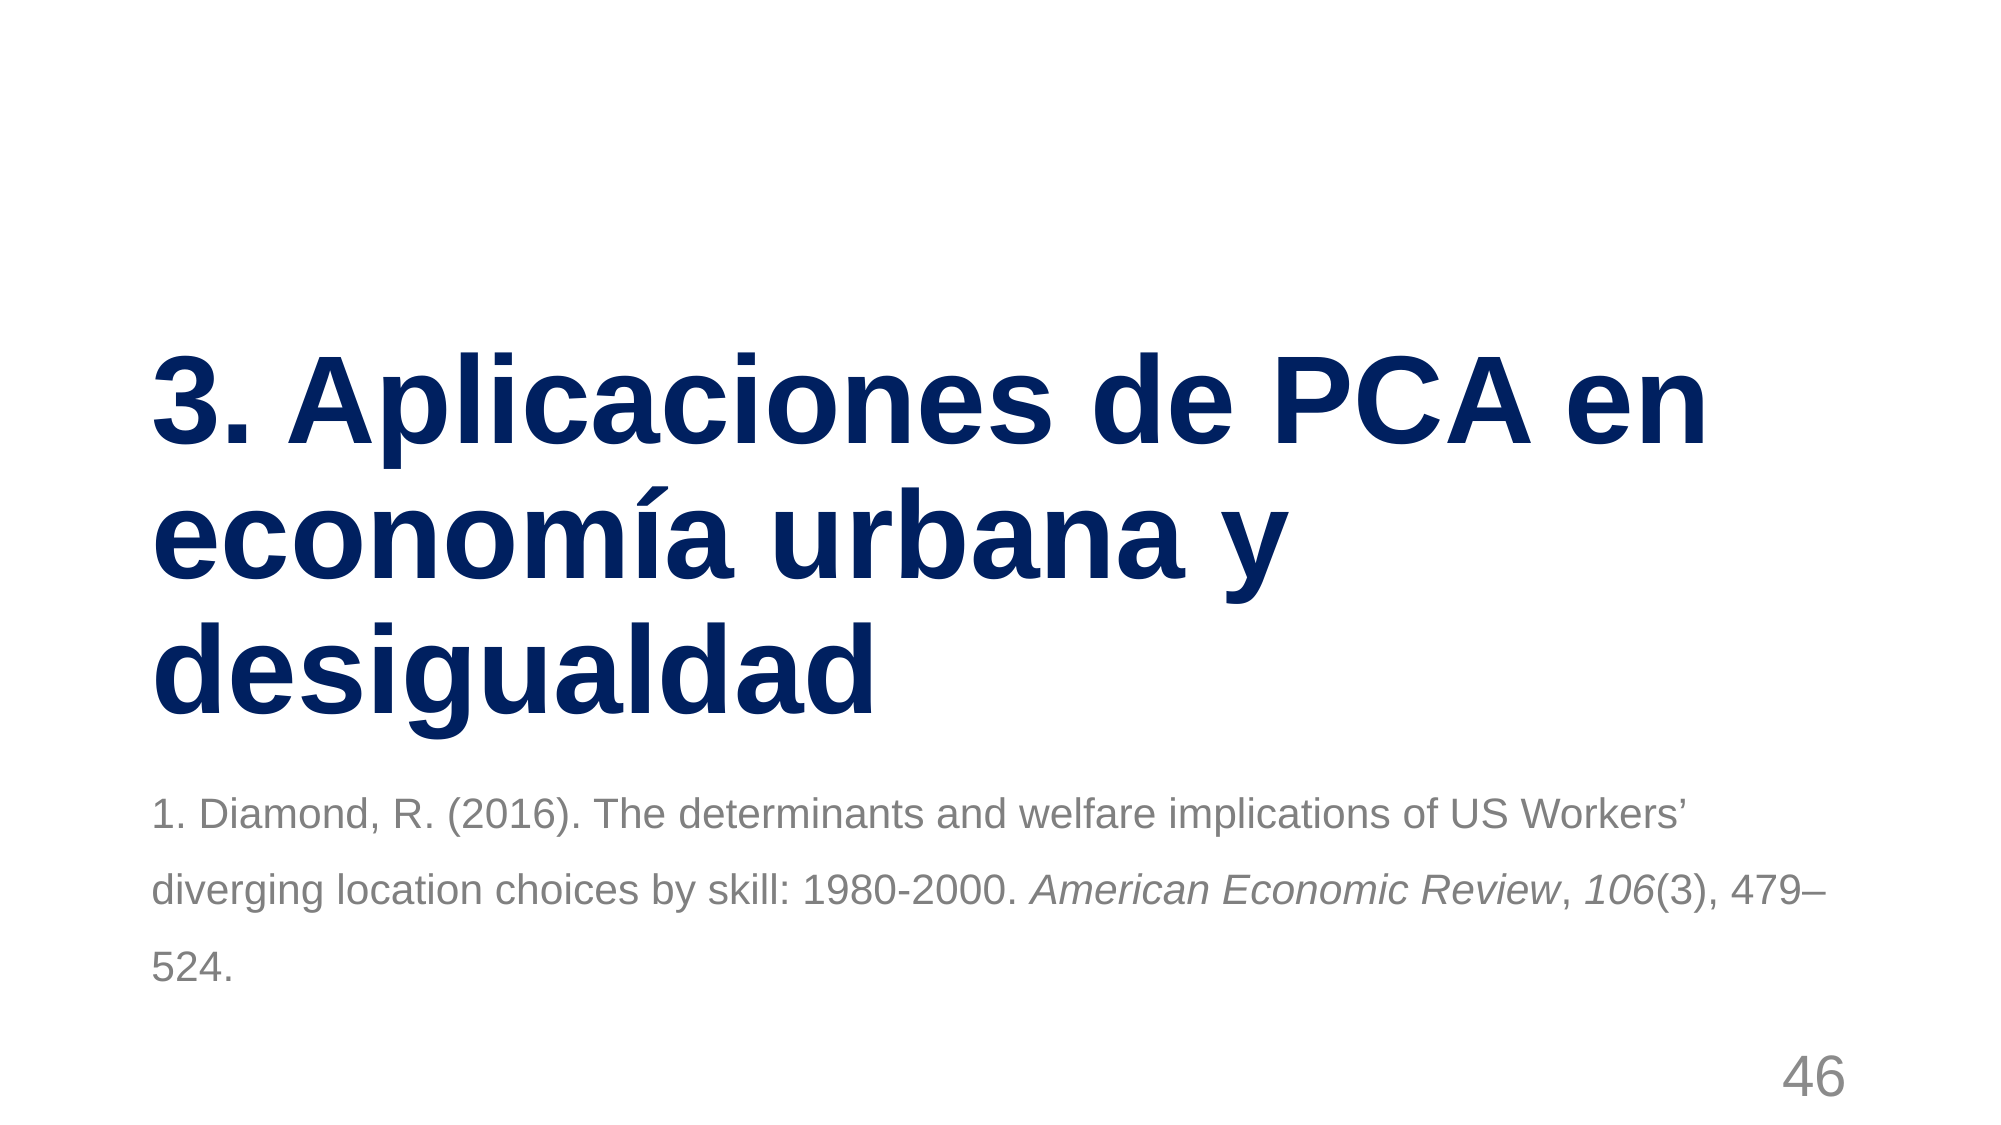

# 3. Aplicaciones de PCA en economía urbana y desigualdad
1. Diamond, R. (2016). The determinants and welfare implications of US Workers’ diverging location choices by skill: 1980-2000. American Economic Review, 106(3), 479–524.
46